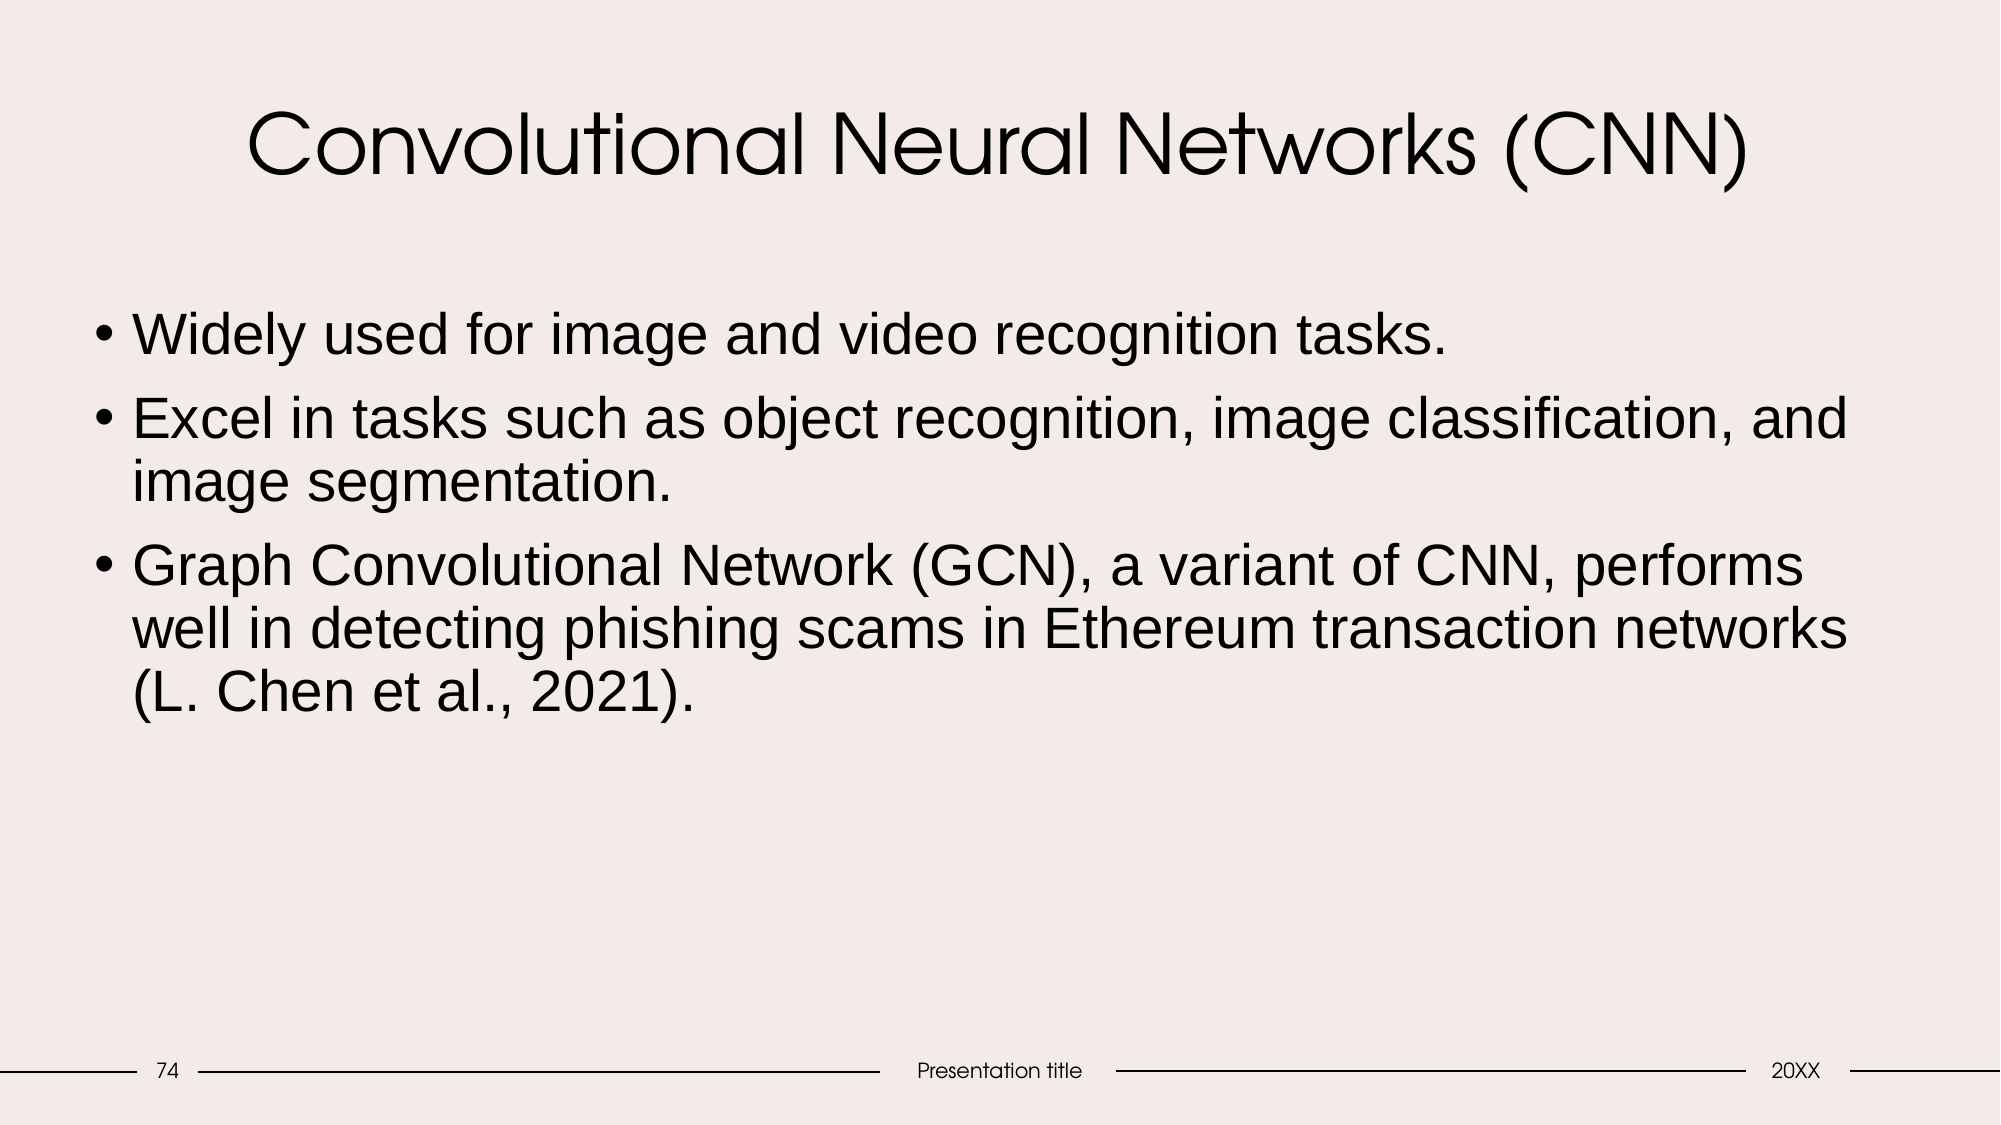

# Convolutional Neural Networks (CNN)
Widely used for image and video recognition tasks.
Excel in tasks such as object recognition, image classification, and image segmentation.
Graph Convolutional Network (GCN), a variant of CNN, performs well in detecting phishing scams in Ethereum transaction networks (L. Chen et al., 2021).

74
Presentation title
20XX